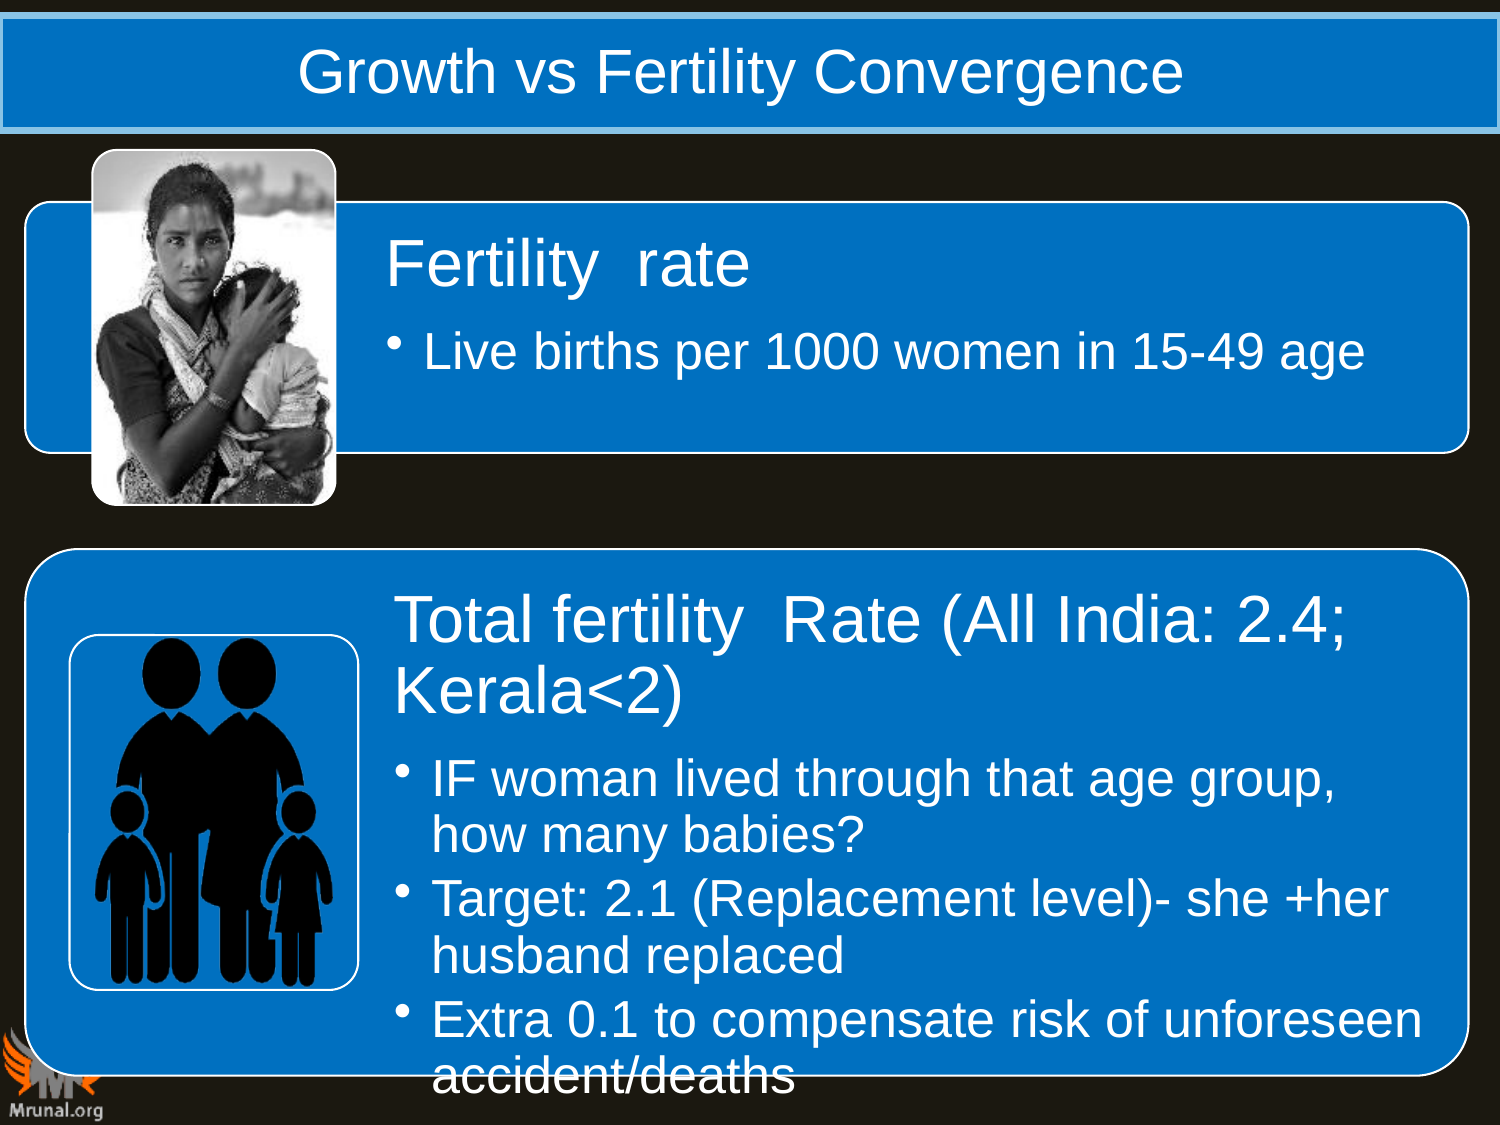

# Growth vs Fertility Convergence
Fertility  rate
Live births per 1000 women in 15-49 age
Total fertility  Rate (All India: 2.4; Kerala<2)
IF woman lived through that age group, how many babies?
Target: 2.1 (Replacement level)- she +her husband replaced
Extra 0.1 to compensate risk of unforeseen accident/deaths